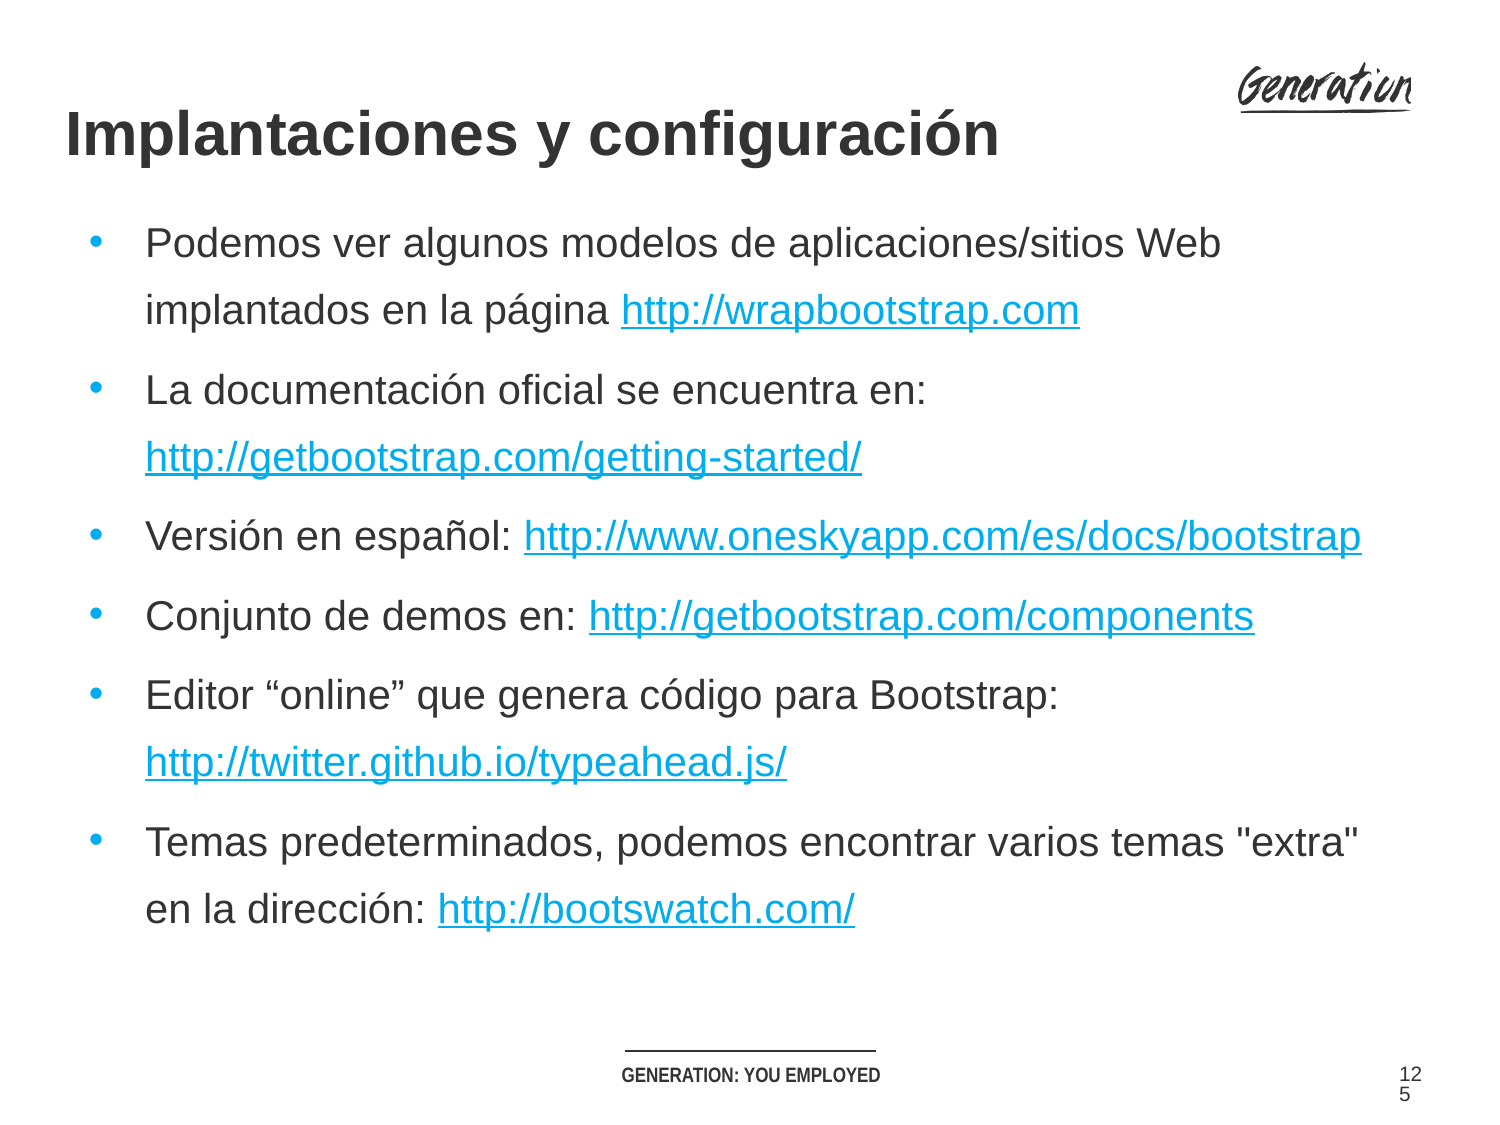

Implantaciones y configuración
Podemos ver algunos modelos de aplicaciones/sitios Web implantados en la página http://wrapbootstrap.com
La documentación oficial se encuentra en: http://getbootstrap.com/getting-started/
Versión en español: http://www.oneskyapp.com/es/docs/bootstrap
Conjunto de demos en: http://getbootstrap.com/components
Editor “online” que genera código para Bootstrap: http://twitter.github.io/typeahead.js/
Temas predeterminados, podemos encontrar varios temas "extra" en la dirección: http://bootswatch.com/